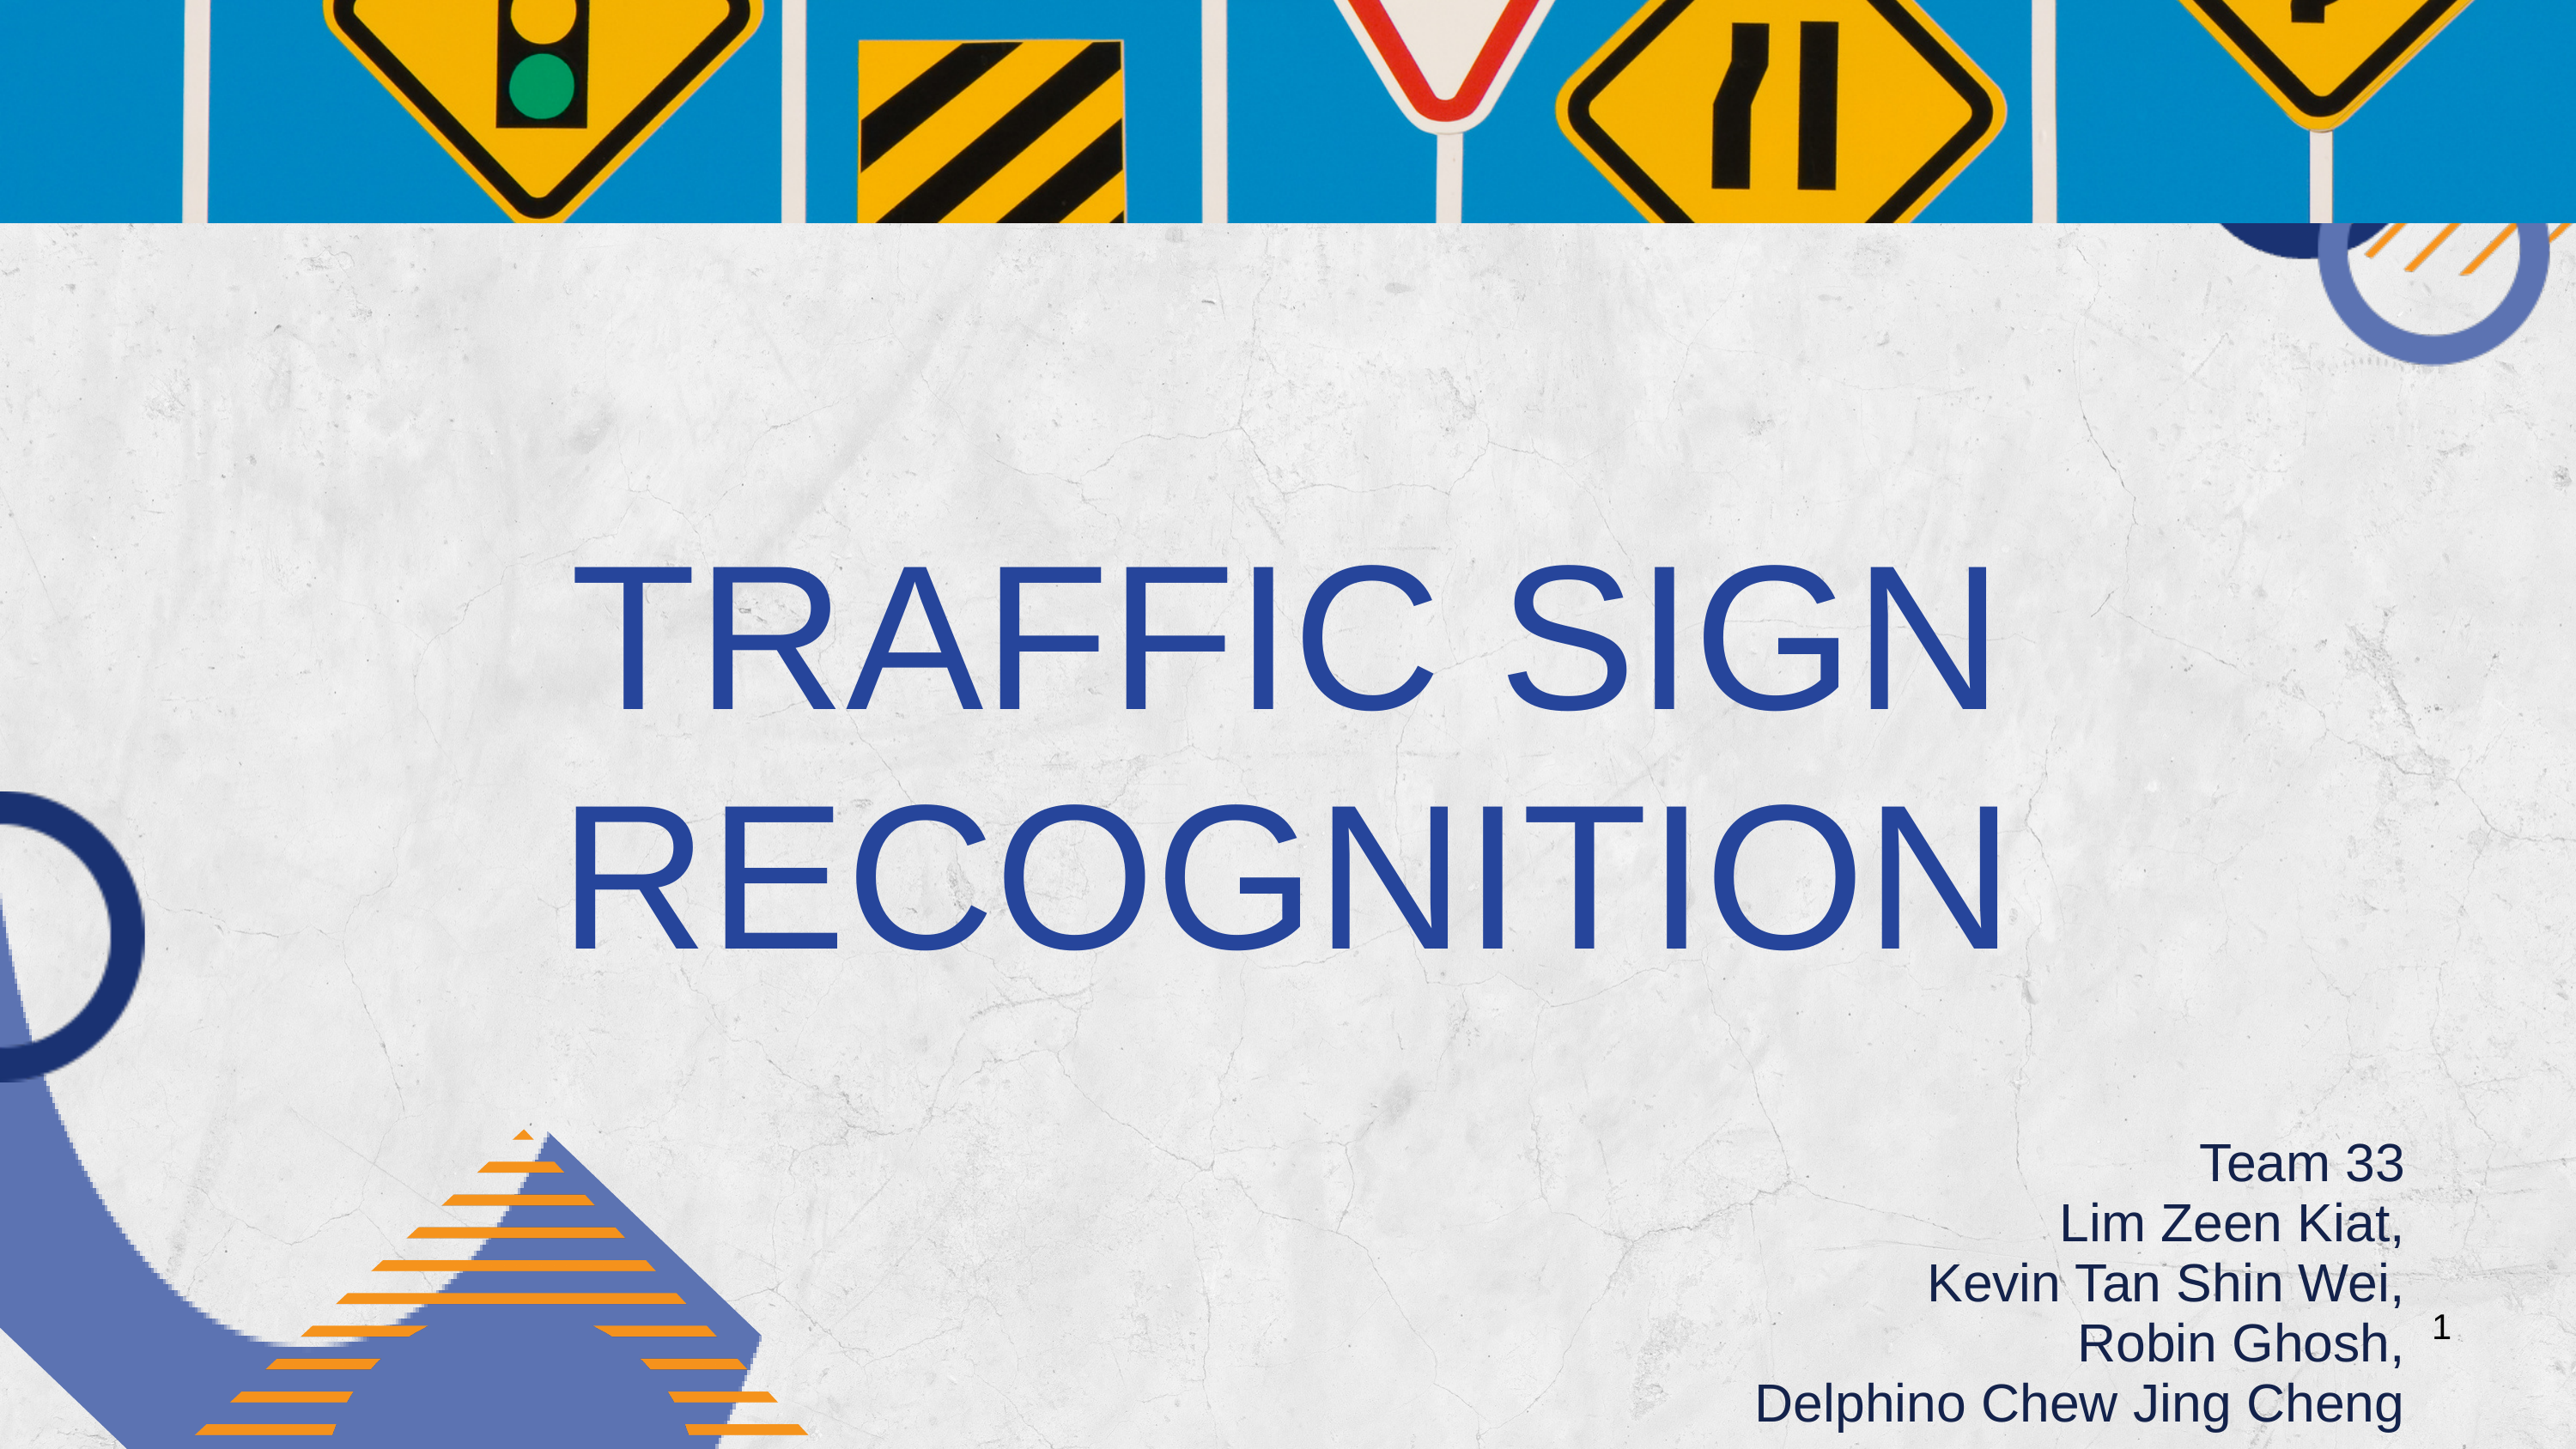

TRAFFIC SIGN RECOGNITION

Team 33
Lim Zeen Kiat,
Kevin Tan Shin Wei,
Robin Ghosh,
Delphino Chew Jing Cheng

1